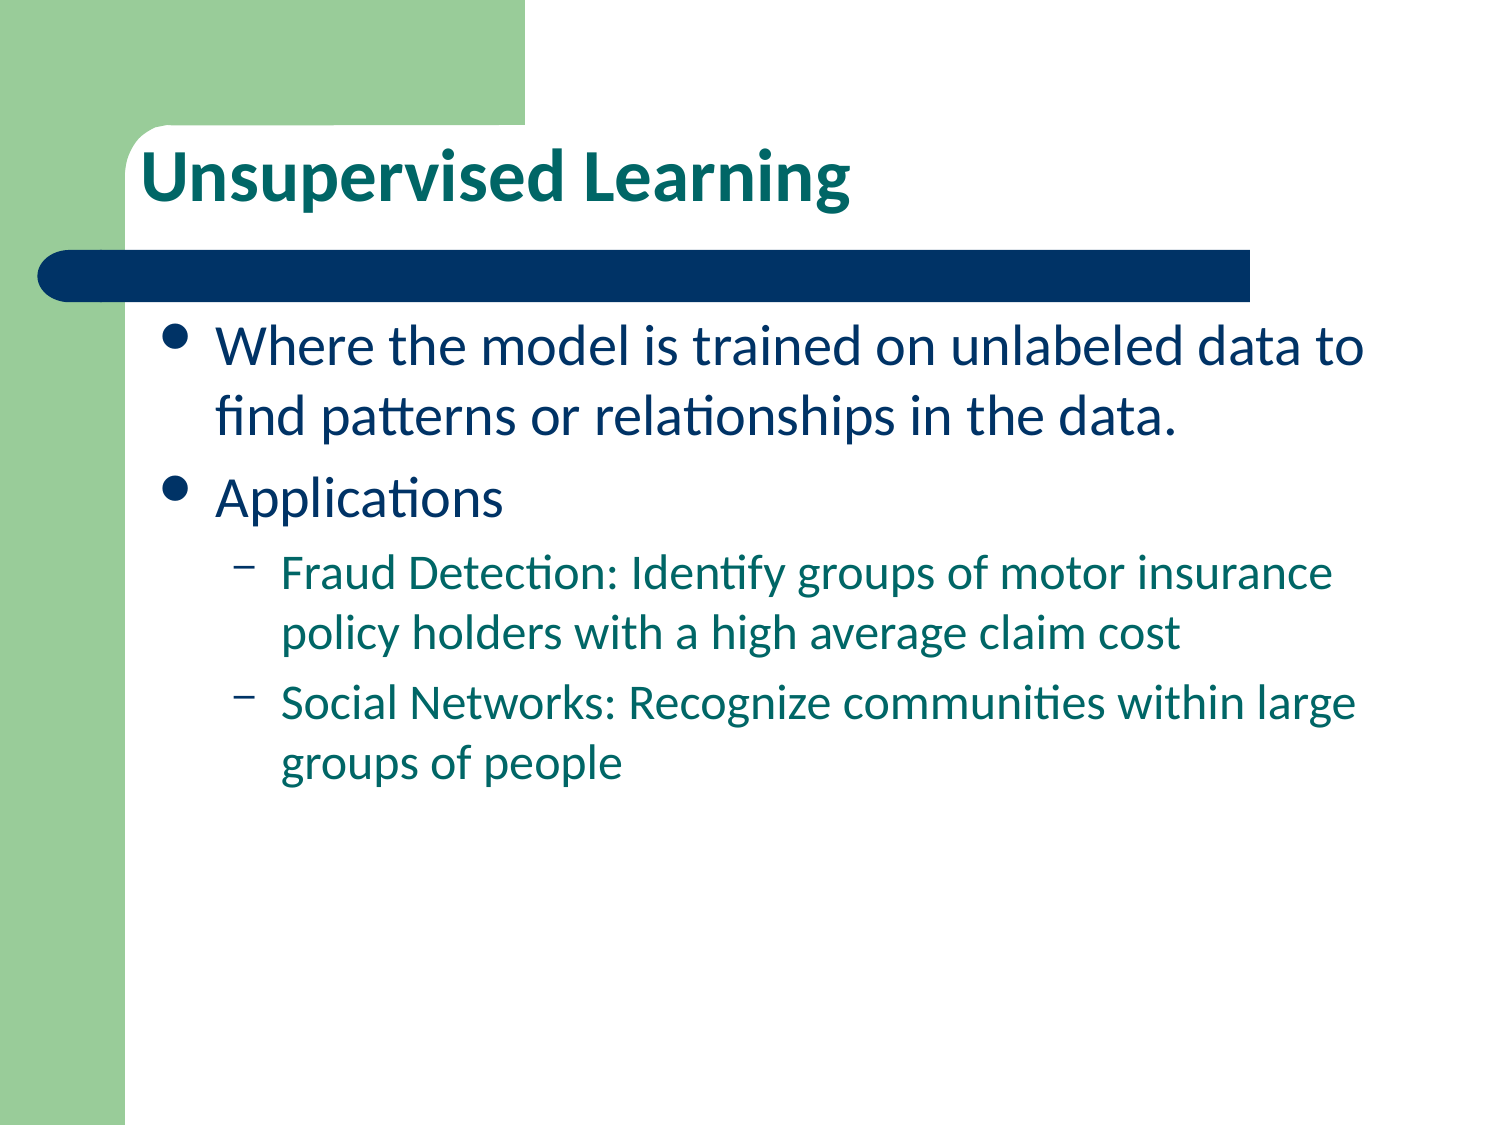

# Unsupervised Learning
Where the model is trained on unlabeled data to find patterns or relationships in the data.
Applications
Fraud Detection: Identify groups of motor insurance policy holders with a high average claim cost
Social Networks: Recognize communities within large groups of people